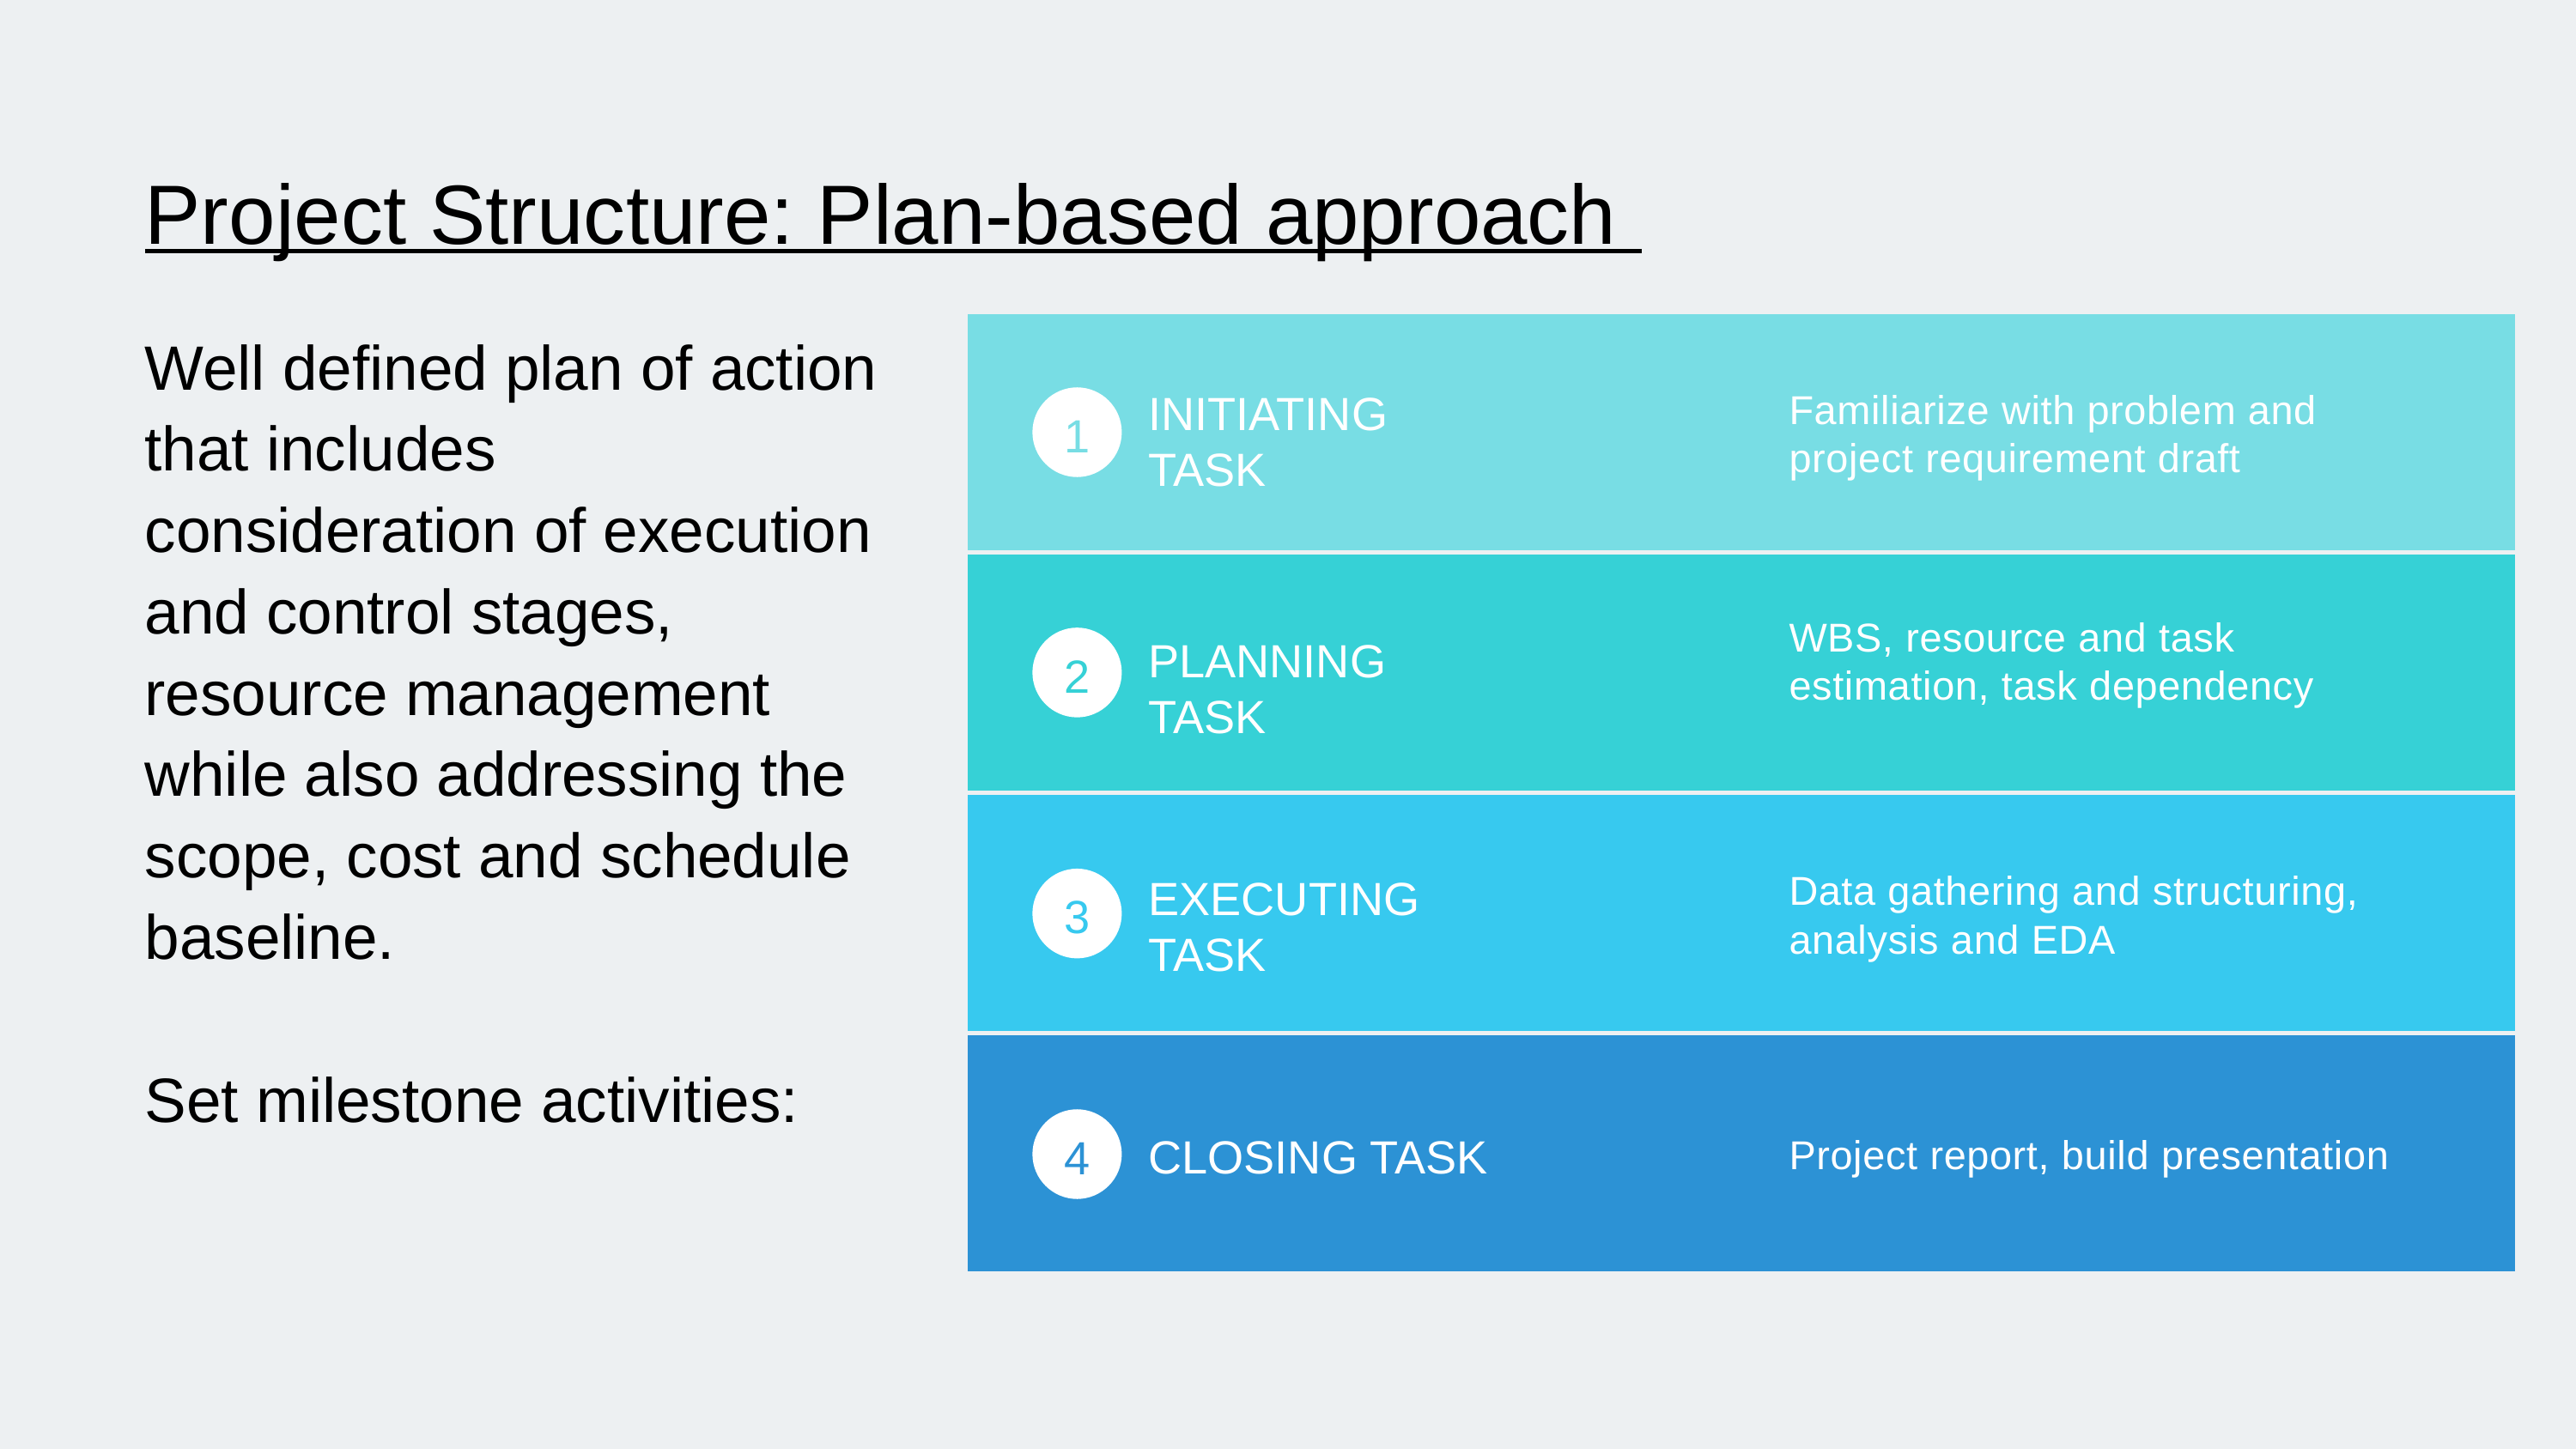

Project Structure: Plan-based approach

                    INITIATING TASK
Familiarize with problem and project requirement draft

1

                    PLANNING TASK
WBS, resource and task estimation, task dependency

2

                    EXECUTING TASK
Data gathering and structuring, analysis and EDA

3

                    CLOSING TASK

4
Project report, build presentation
Well defined plan of action that includes consideration of execution and control stages, resource management while also addressing the scope, cost and schedule baseline.

Set milestone activities: